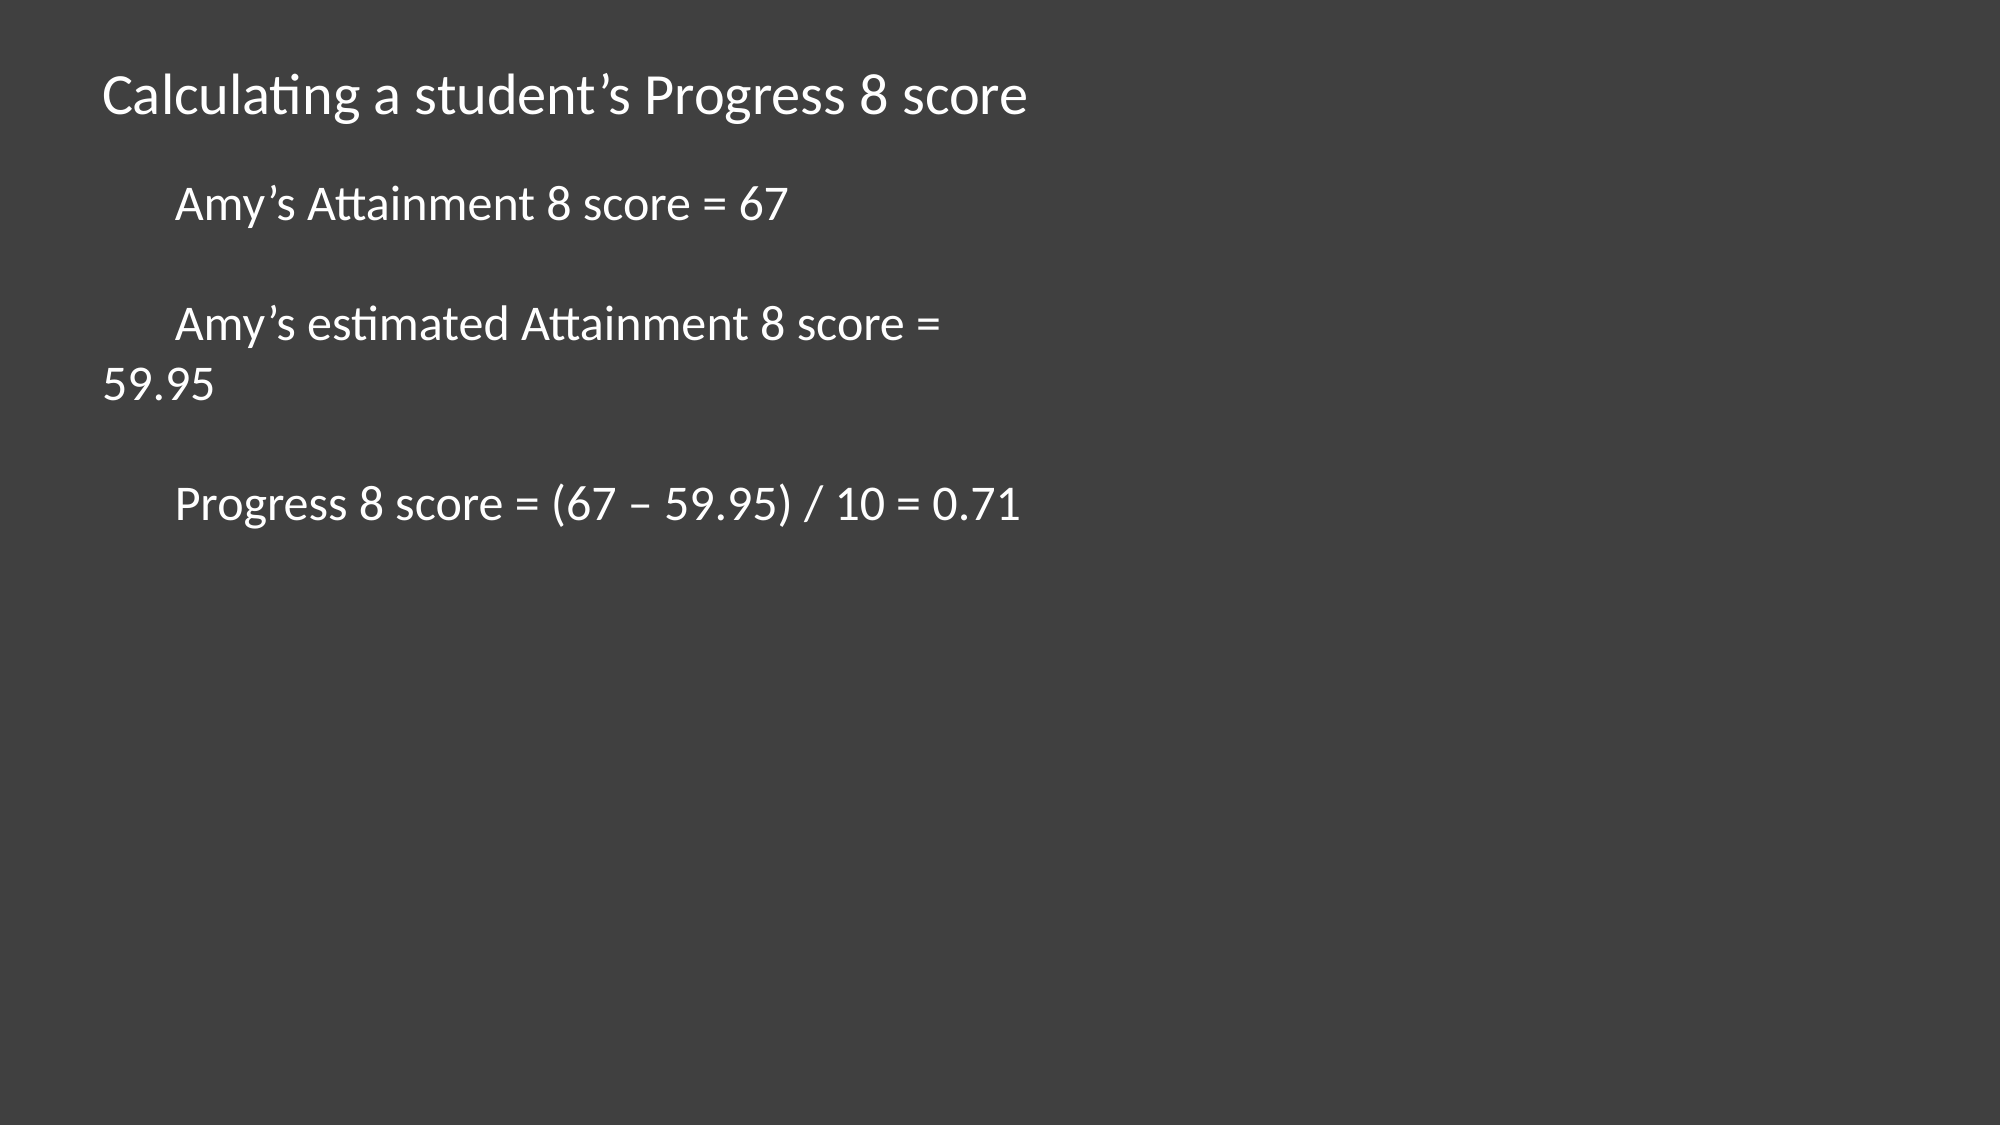

Calculating a student’s Progress 8 score

Amy’s Attainment 8 score = 67

Amy’s estimated Attainment 8 score = 59.95

Progress 8 score = (67 – 59.95) / 10 = 0.71